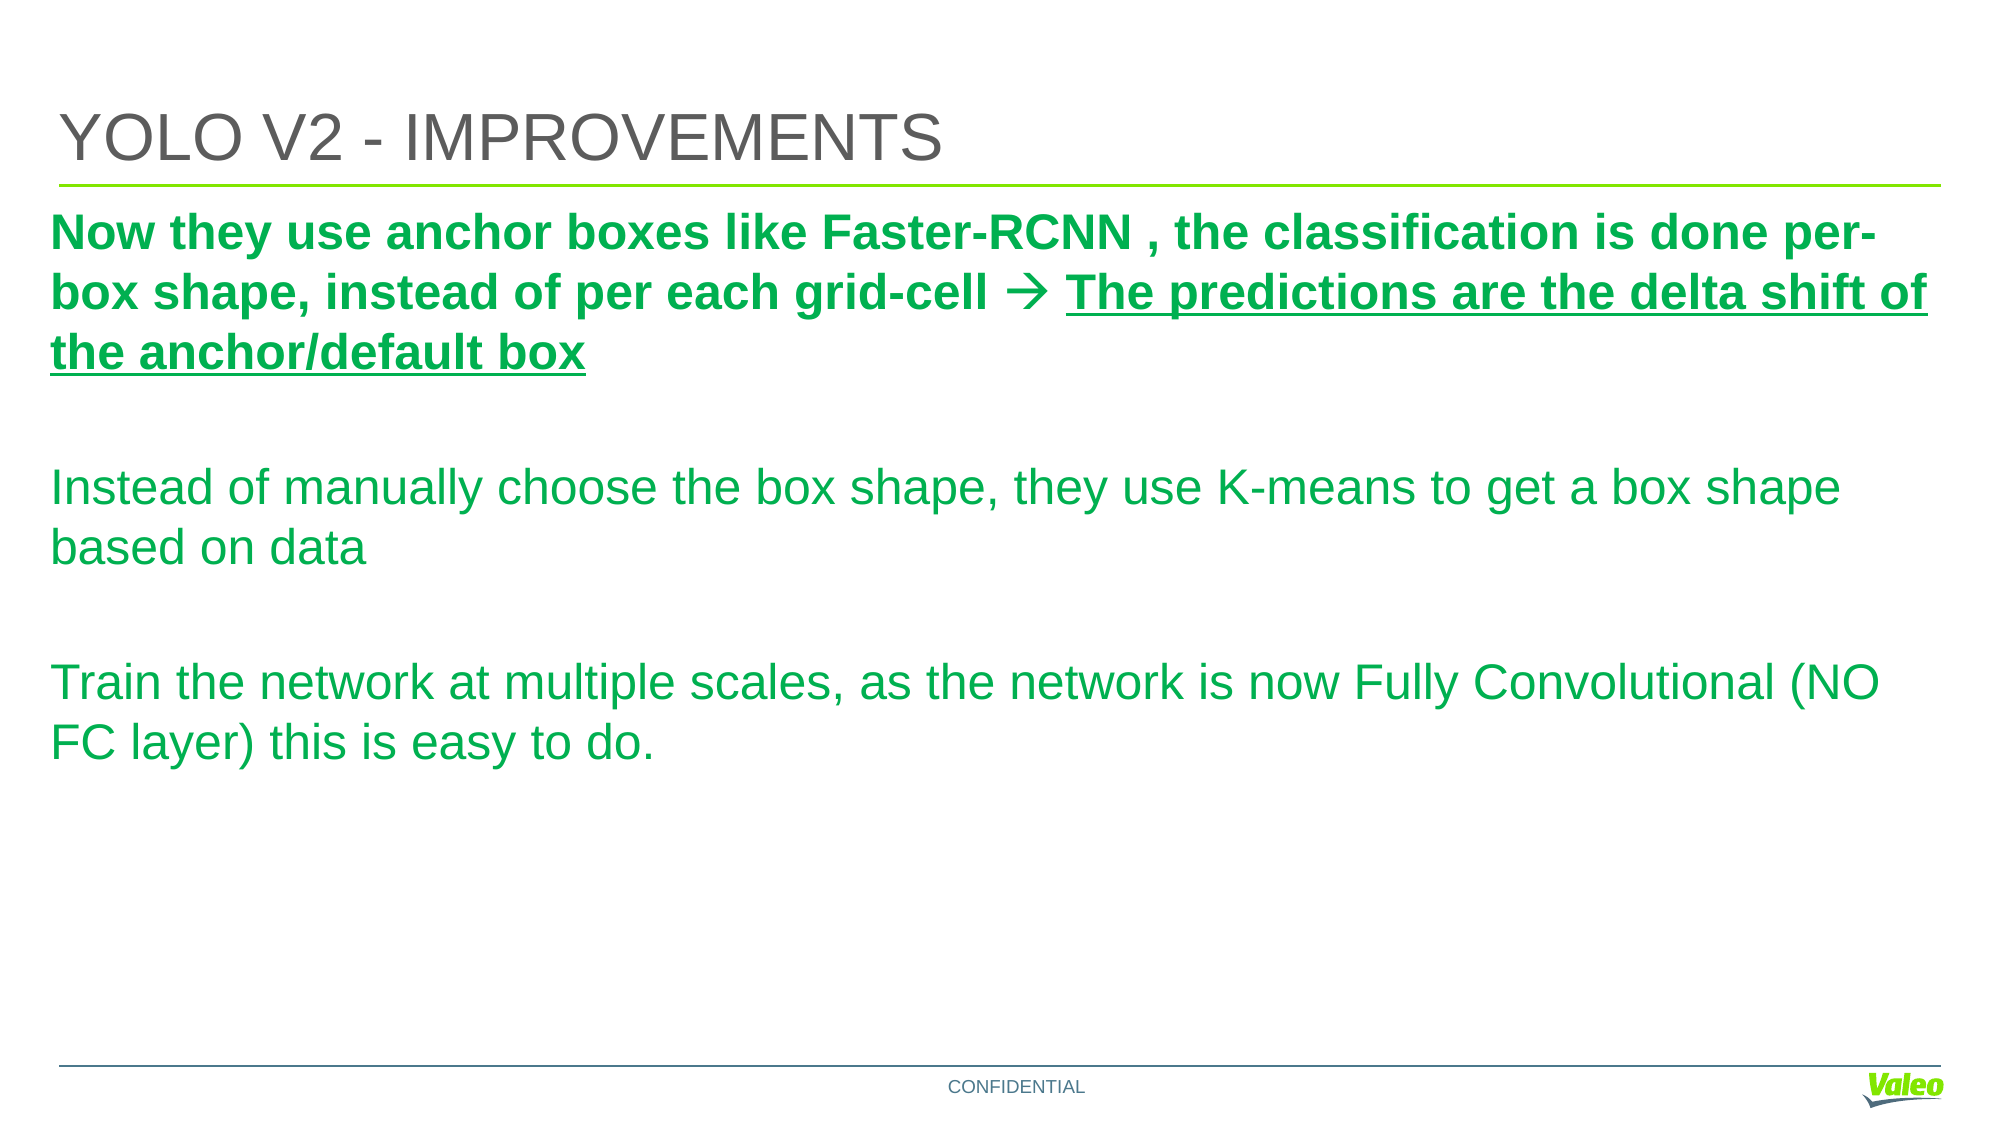

# YOLO V2 - IMPROVEMENTS
Now they use anchor boxes like Faster-RCNN , the classification is done per-box shape, instead of per each grid-cell 🡪 The predictions are the delta shift of the anchor/default box
Instead of manually choose the box shape, they use K-means to get a box shape based on data
Train the network at multiple scales, as the network is now Fully Convolutional (NO FC layer) this is easy to do.